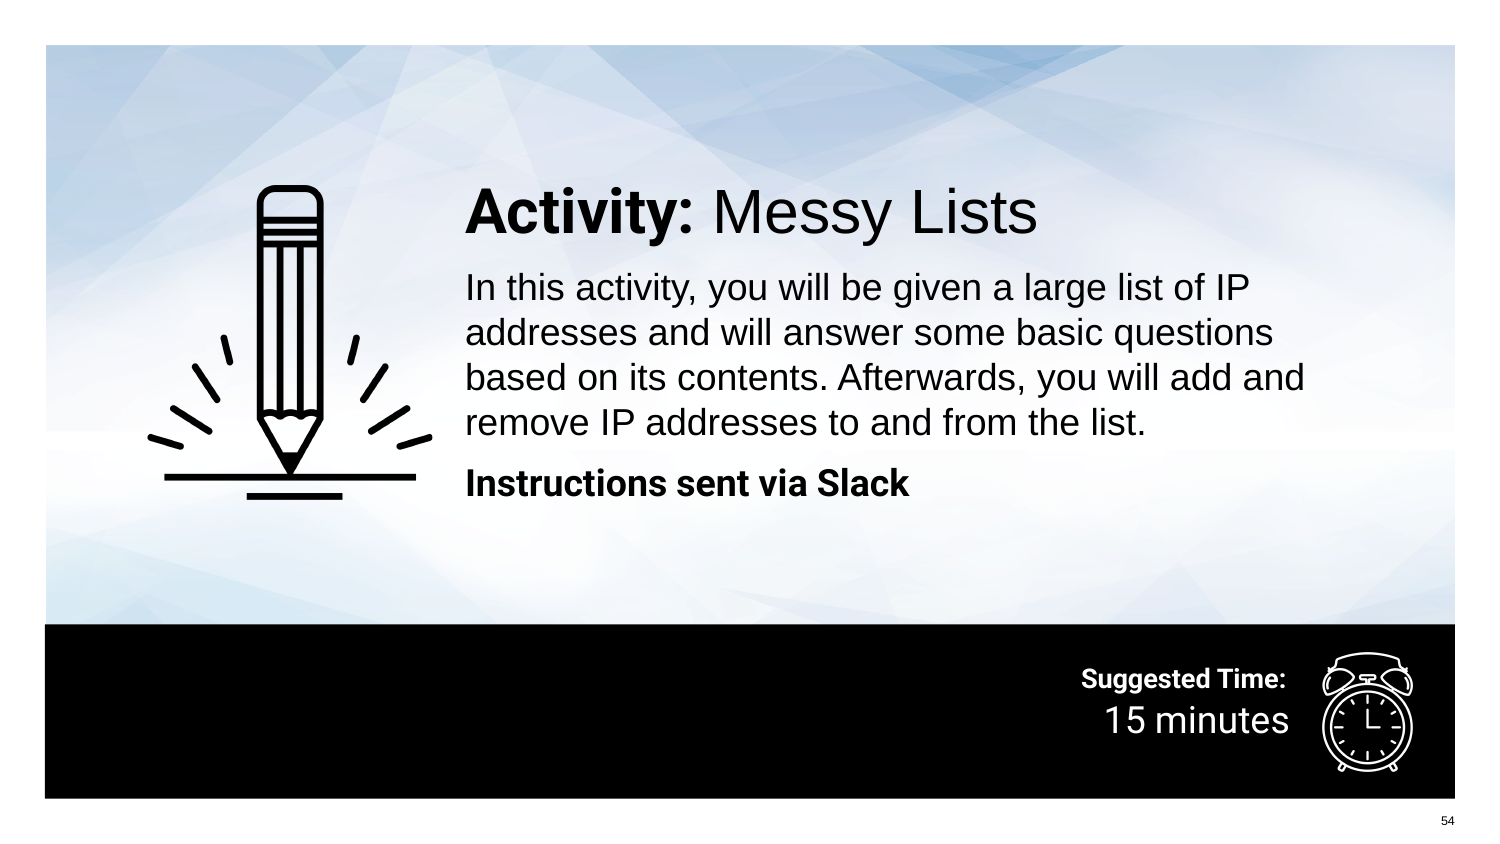

Activity: Messy Lists
In this activity, you will be given a large list of IP addresses and will answer some basic questions based on its contents. Afterwards, you will add and remove IP addresses to and from the list.
Instructions sent via Slack
# 15 minutes

54